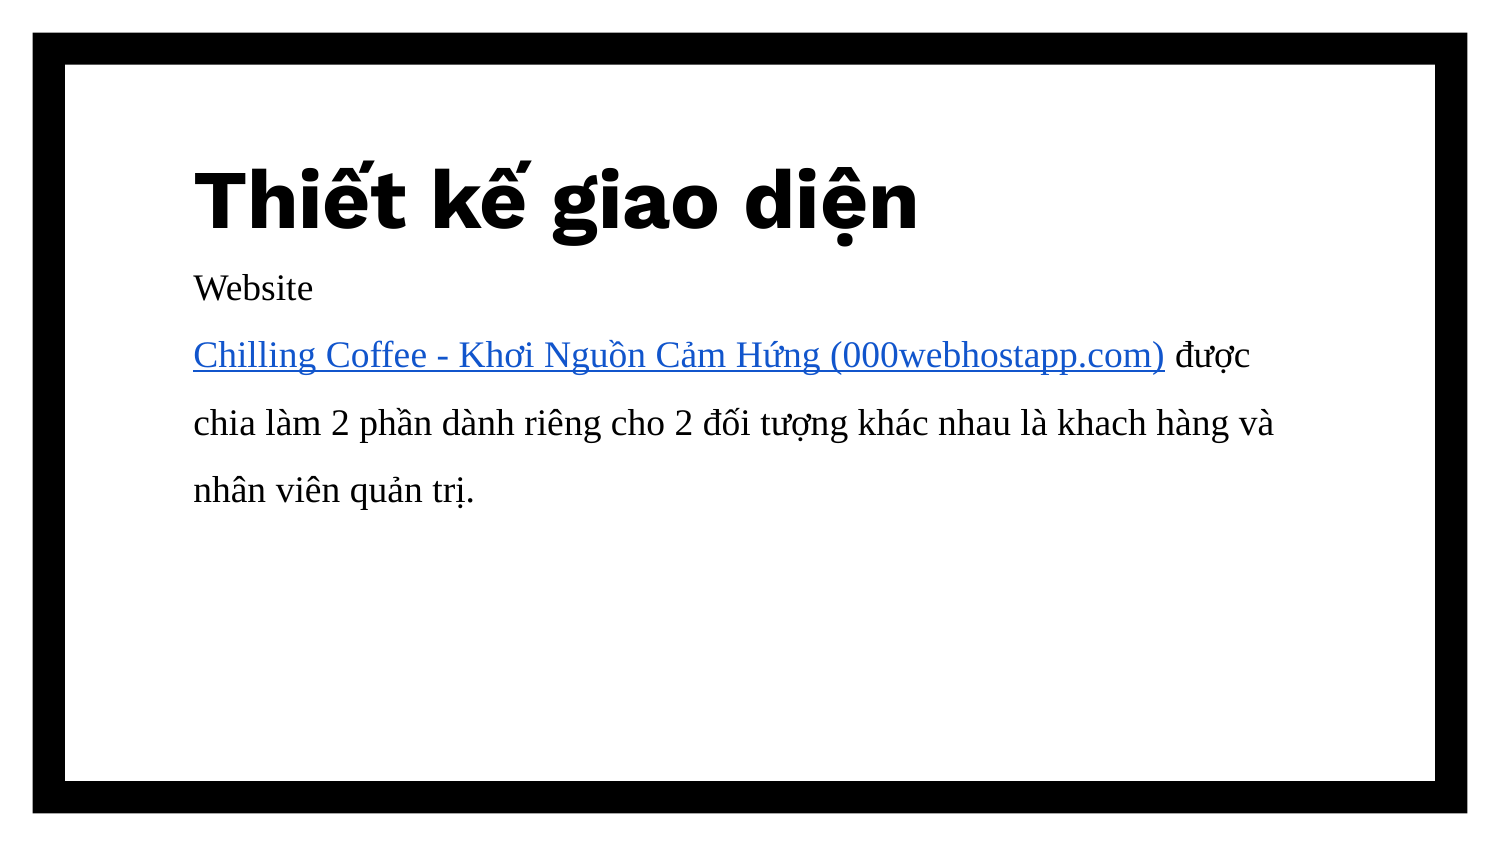

# Thiết kế giao diện
Website Chilling Coffee - Khơi Nguồn Cảm Hứng (000webhostapp.com) được chia làm 2 phần dành riêng cho 2 đối tượng khác nhau là khach hàng và nhân viên quản trị.